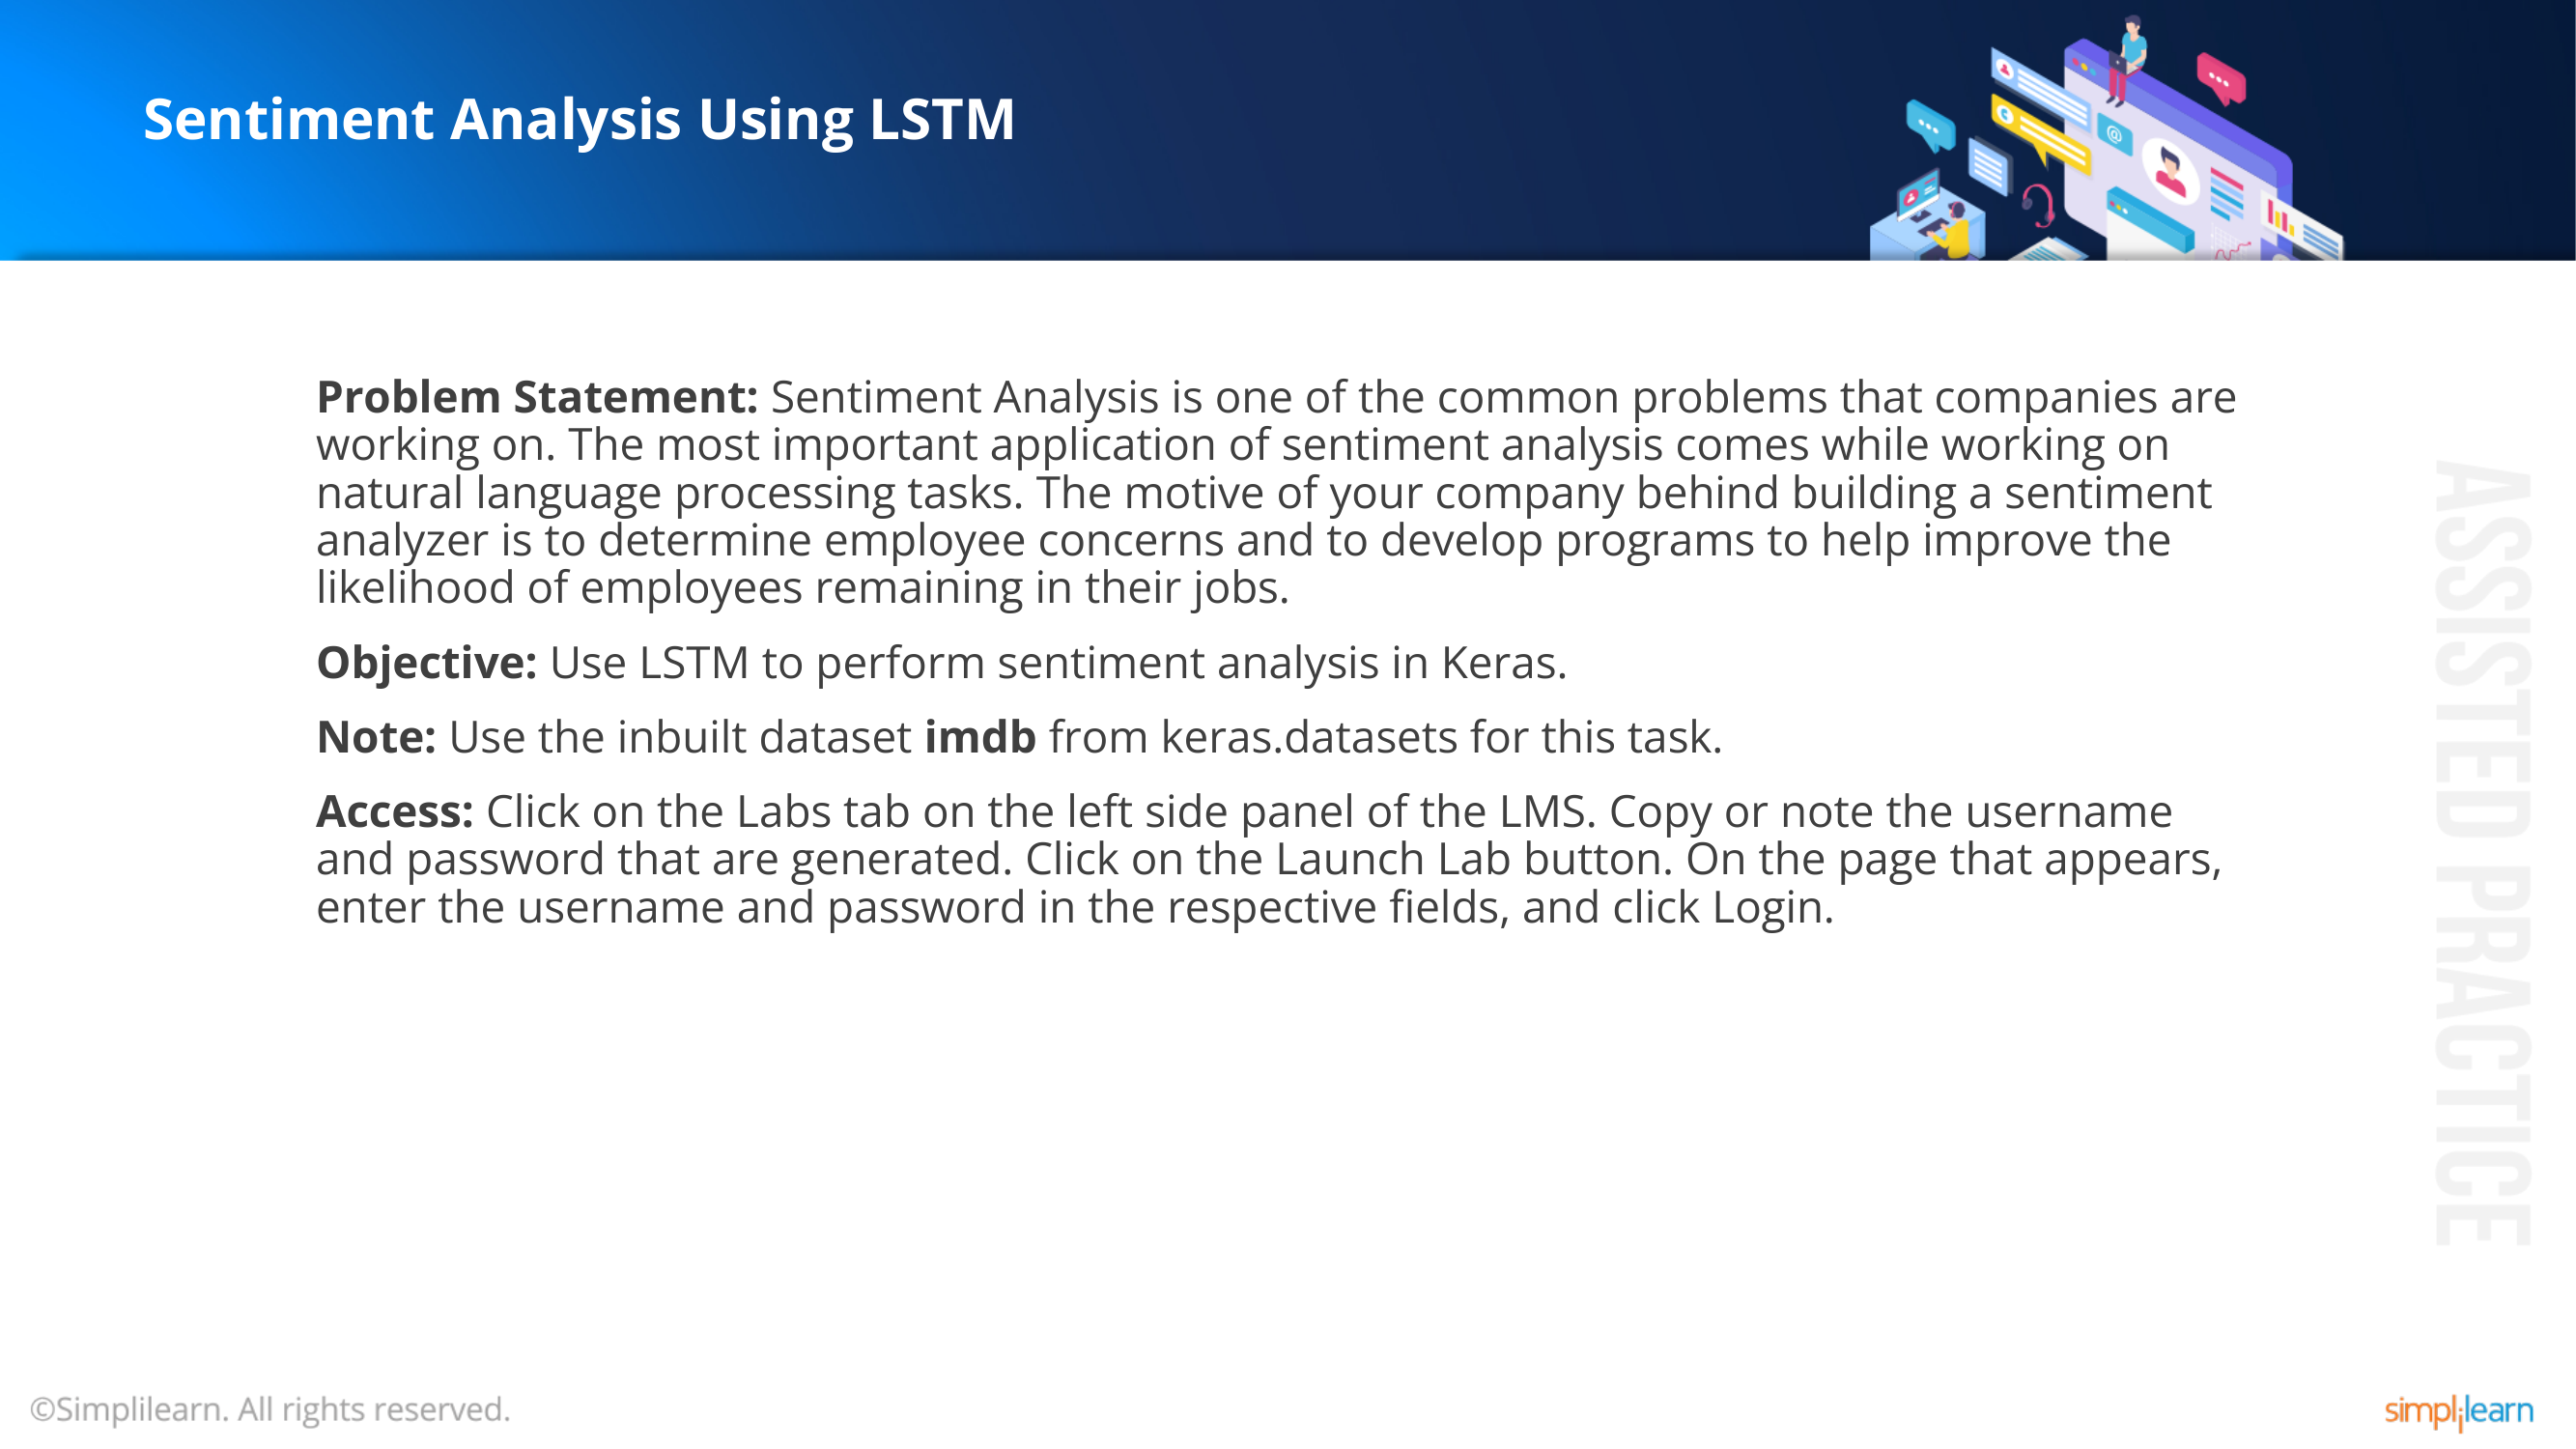

# Sentiment Analysis Using LSTM
Problem Statement: Sentiment Analysis is one of the common problems that companies are working on. The most important application of sentiment analysis comes while working on natural language processing tasks. The motive of your company behind building a sentiment analyzer is to determine employee concerns and to develop programs to help improve the likelihood of employees remaining in their jobs.
Objective: Use LSTM to perform sentiment analysis in Keras.
Note: Use the inbuilt dataset imdb from keras.datasets for this task.
Access: Click on the Labs tab on the left side panel of the LMS. Copy or note the username and password that are generated. Click on the Launch Lab button. On the page that appears, enter the username and password in the respective fields, and click Login.